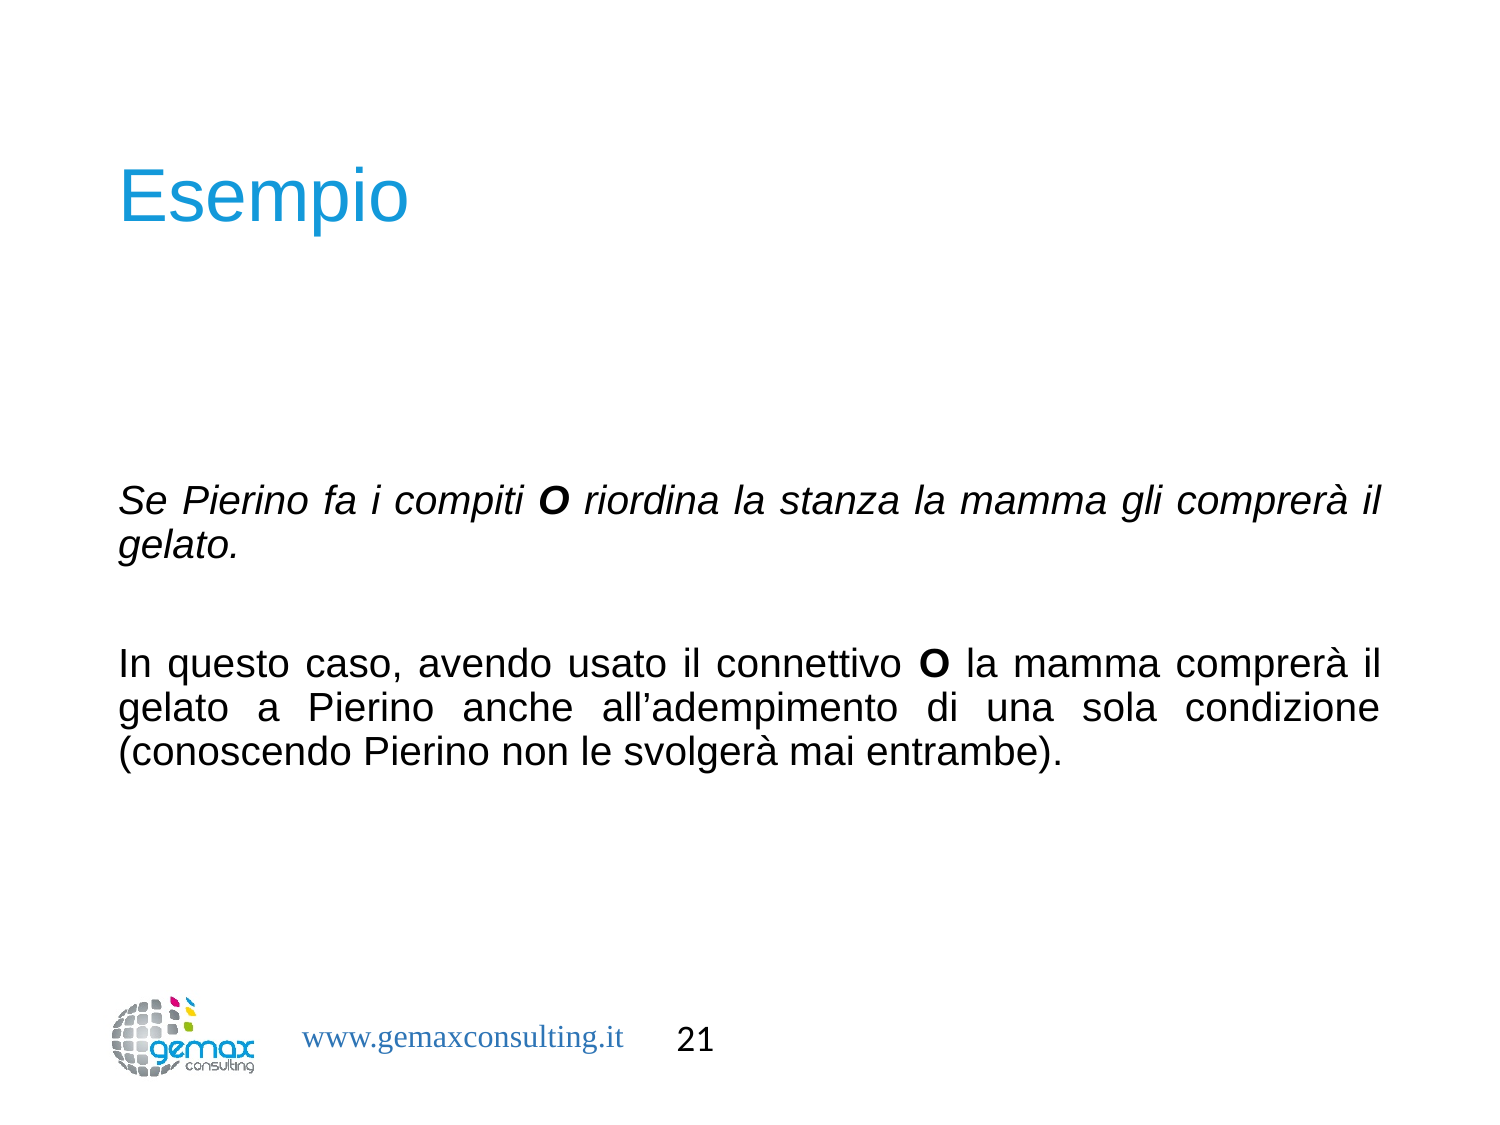

# Esempio
Se Pierino fa i compiti O riordina la stanza la mamma gli comprerà il gelato.

In questo caso, avendo usato il connettivo O la mamma comprerà il gelato a Pierino anche all’adempimento di una sola condizione (conoscendo Pierino non le svolgerà mai entrambe).

21